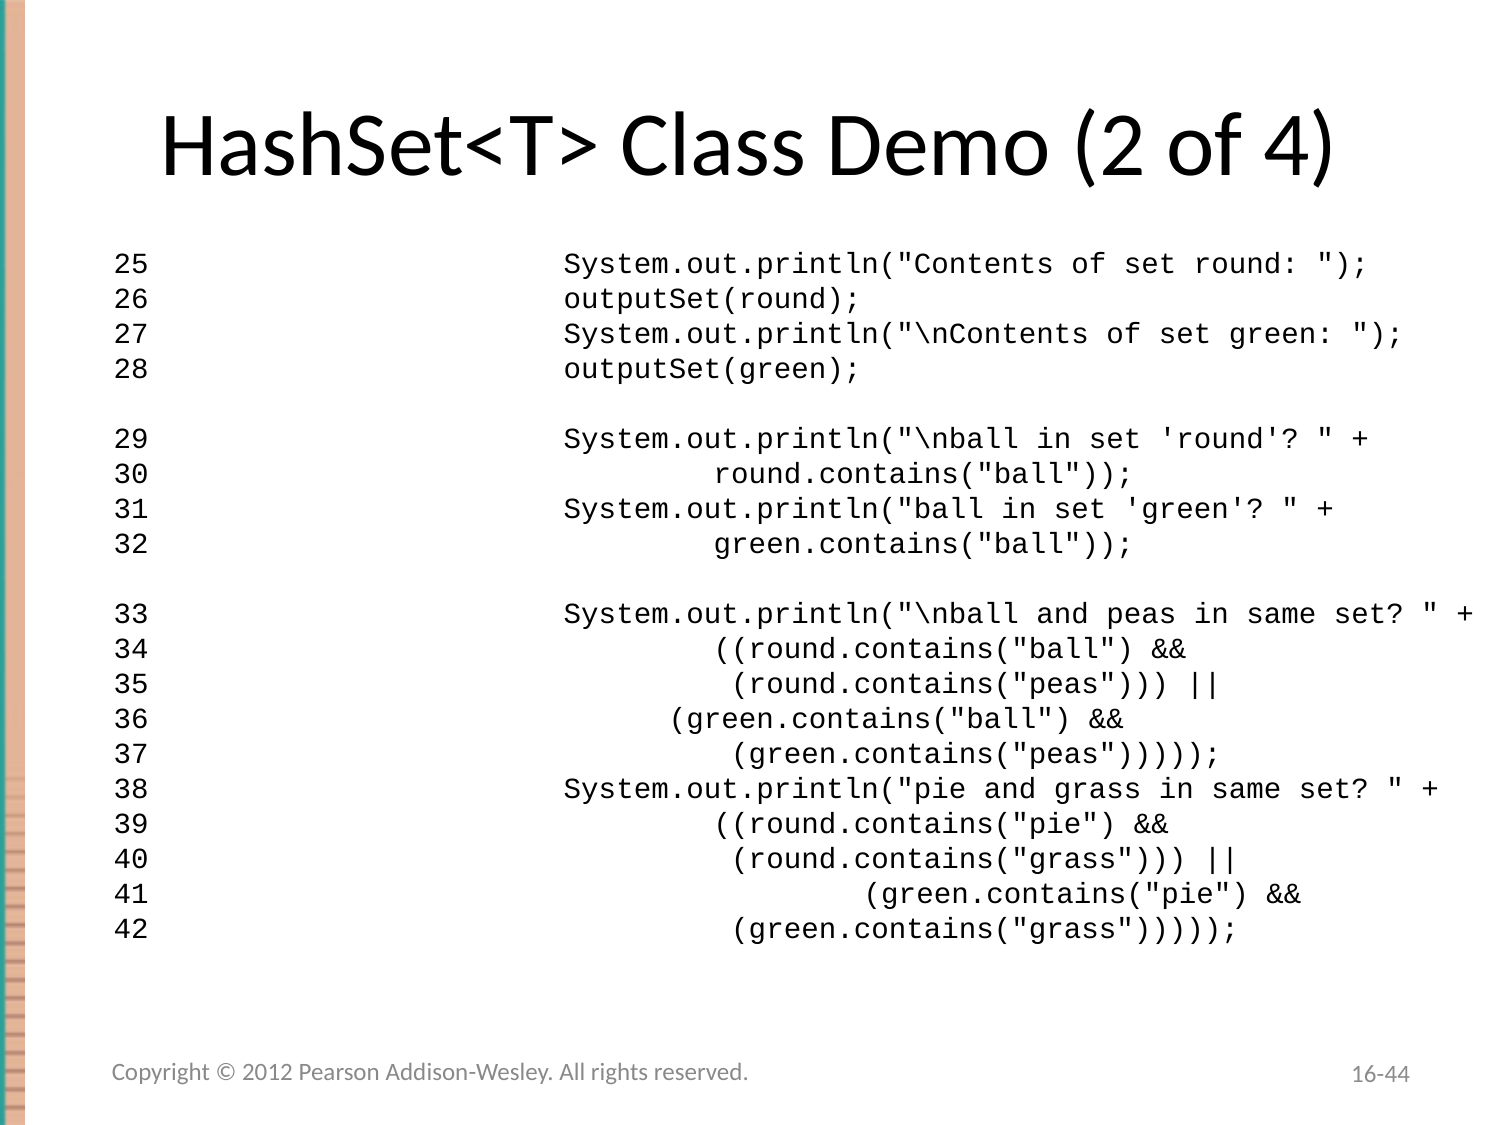

# HashSet<T> Class Demo (2 of 4)
25			System.out.println("Contents of set round: ");
26			outputSet(round);
27			System.out.println("\nContents of set green: ");
28			outputSet(green);

29			System.out.println("\nball in set 'round'? " +
30				round.contains("ball"));
31			System.out.println("ball in set 'green'? " +
32				green.contains("ball"));

33			System.out.println("\nball and peas in same set? " +
34				((round.contains("ball") &&
35				 (round.contains("peas"))) ||
36			      (green.contains("ball") &&
37				 (green.contains("peas")))));
38			System.out.println("pie and grass in same set? " +
39				((round.contains("pie") &&
40				 (round.contains("grass"))) ||
41					(green.contains("pie") &&
42				 (green.contains("grass")))));

Copyright © 2012 Pearson Addison-Wesley. All rights reserved.
16-44